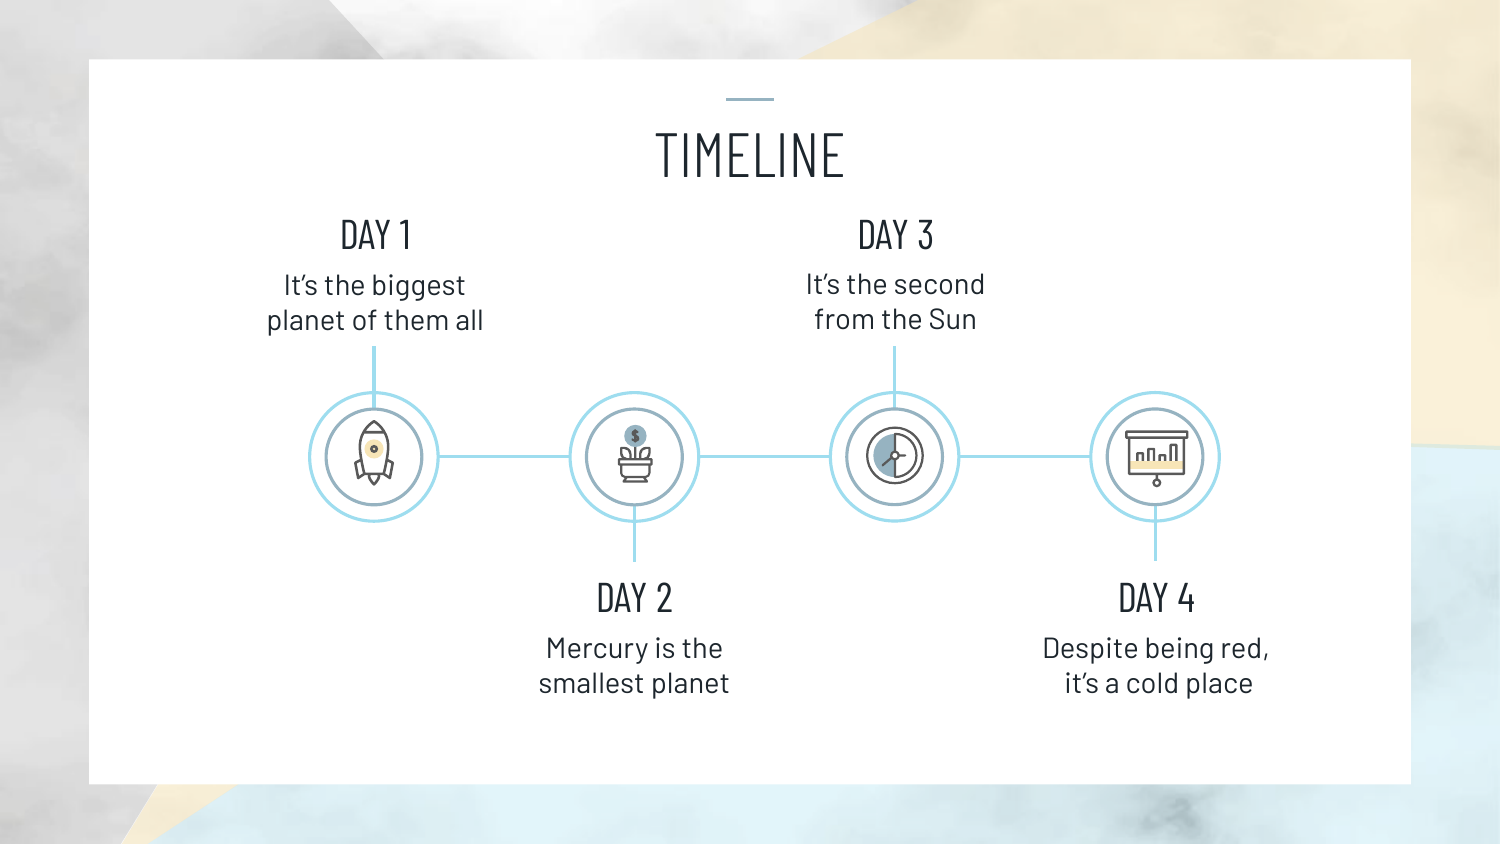

# TIMELINE
DAY 1
DAY 3
It’s the second from the Sun

It’s the biggest planet of them all

DAY 2
DAY 4
Mercury is the smallest planet

Despite being red,  it’s a cold place